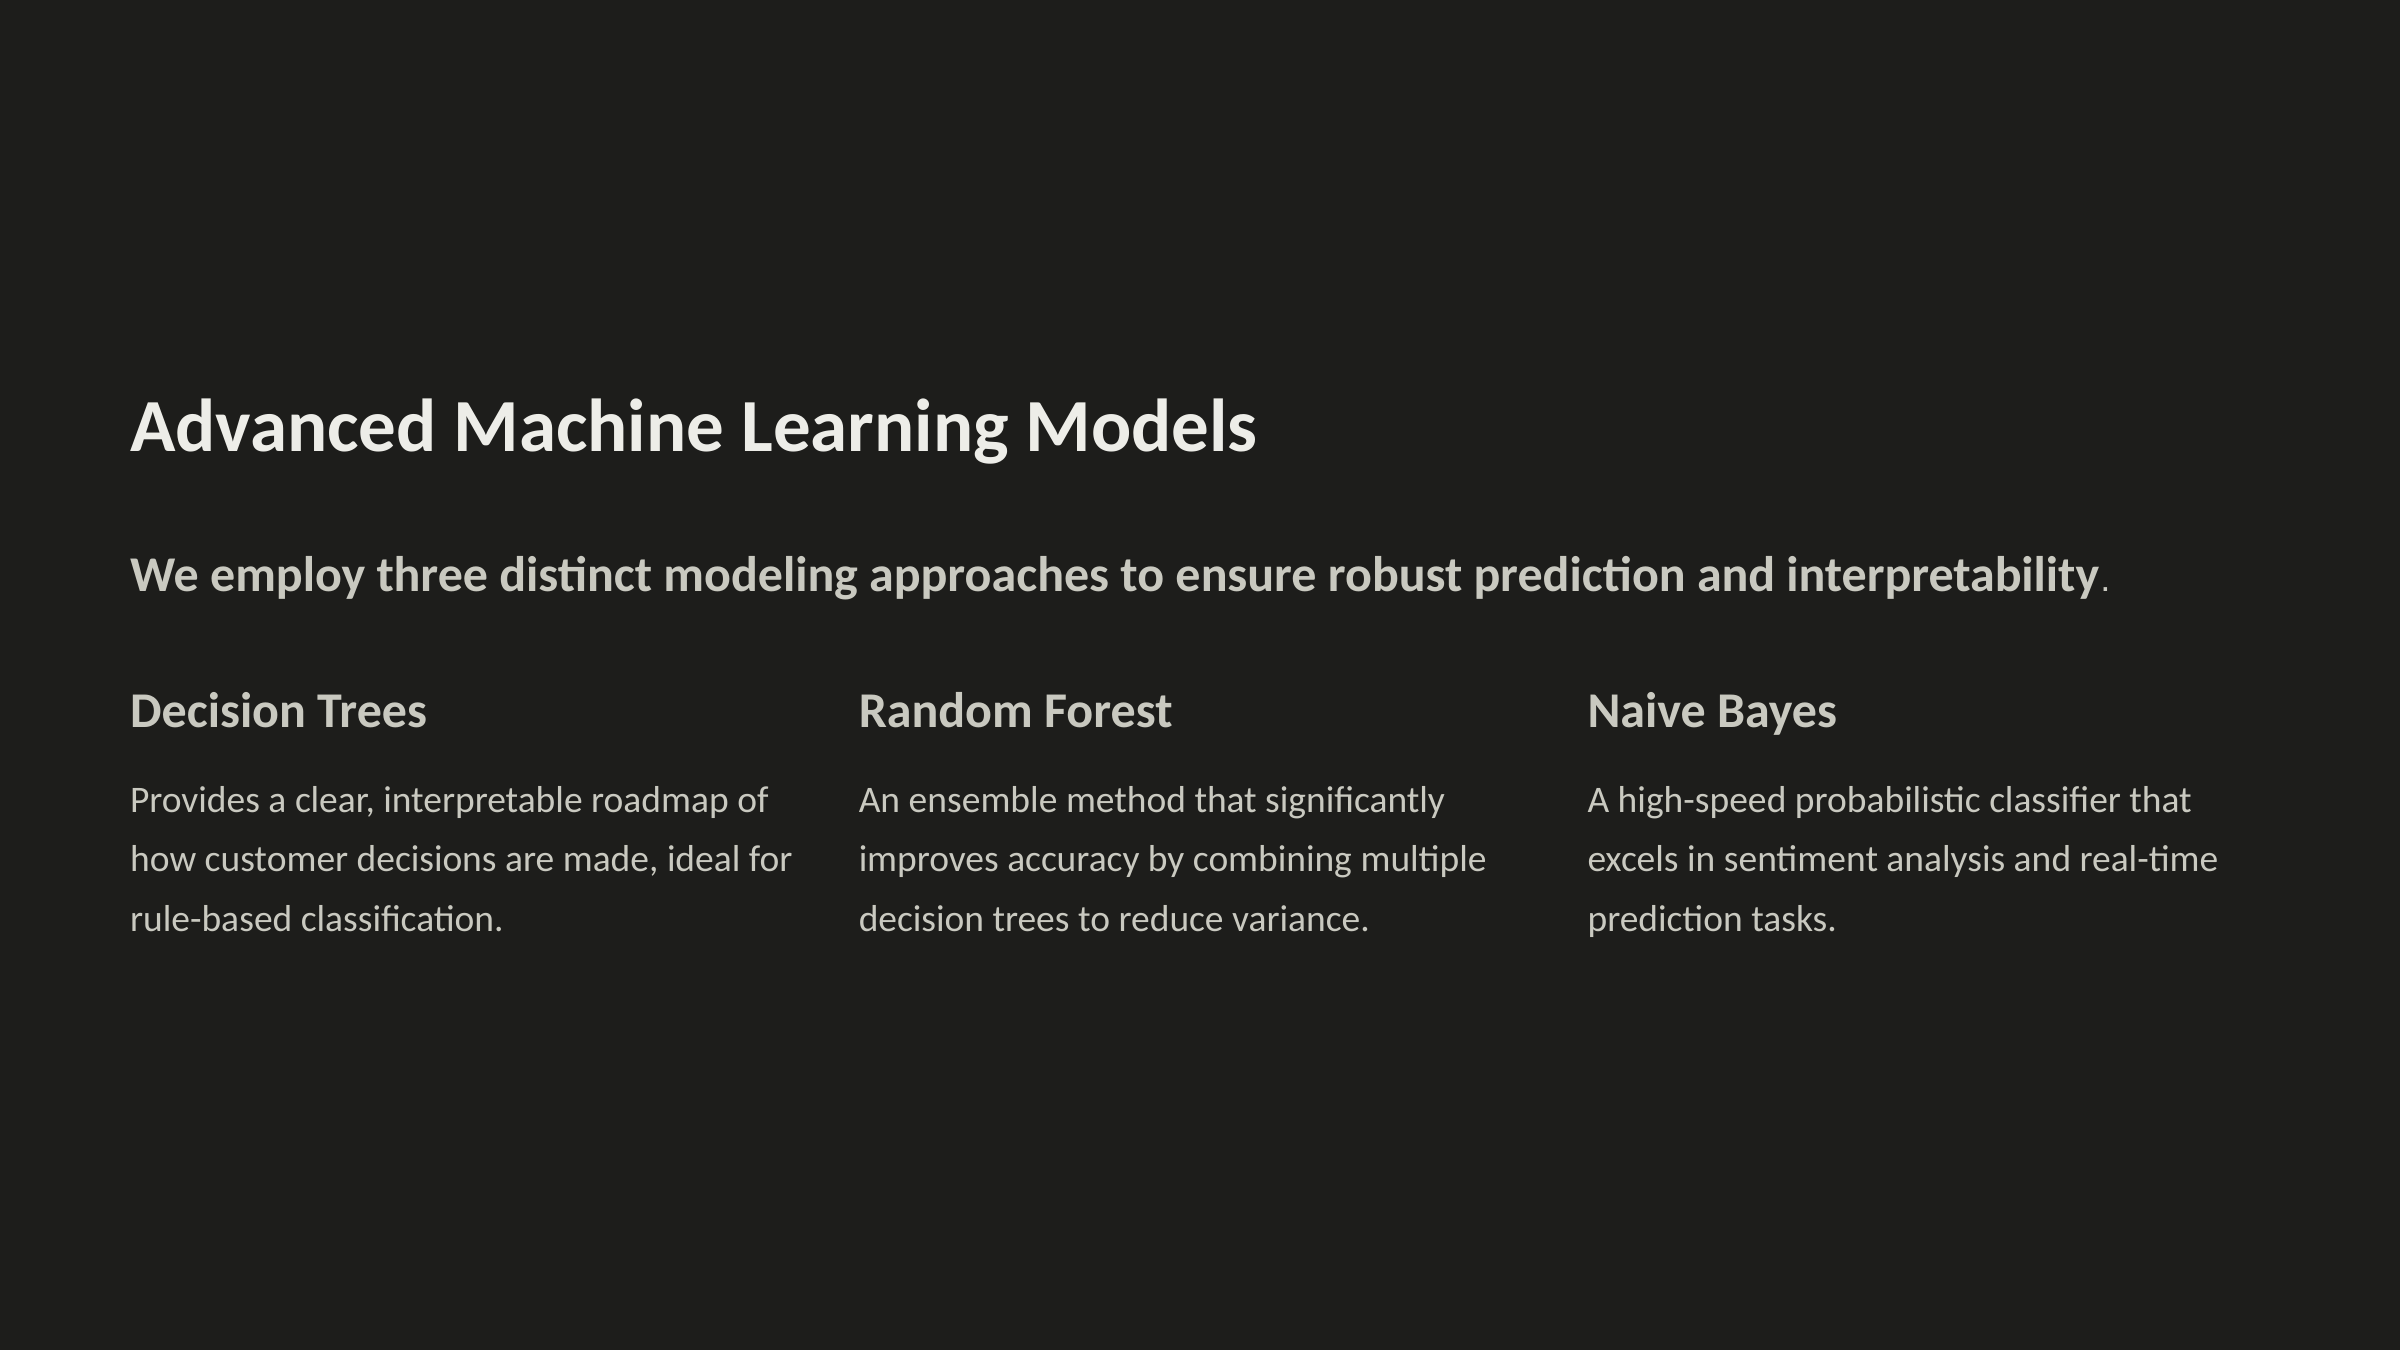

Advanced Machine Learning Models
We employ three distinct modeling approaches to ensure robust prediction and interpretability.
Decision Trees
Random Forest
Naive Bayes
Provides a clear, interpretable roadmap of how customer decisions are made, ideal for rule-based classification.
An ensemble method that significantly improves accuracy by combining multiple decision trees to reduce variance.
A high-speed probabilistic classifier that excels in sentiment analysis and real-time prediction tasks.